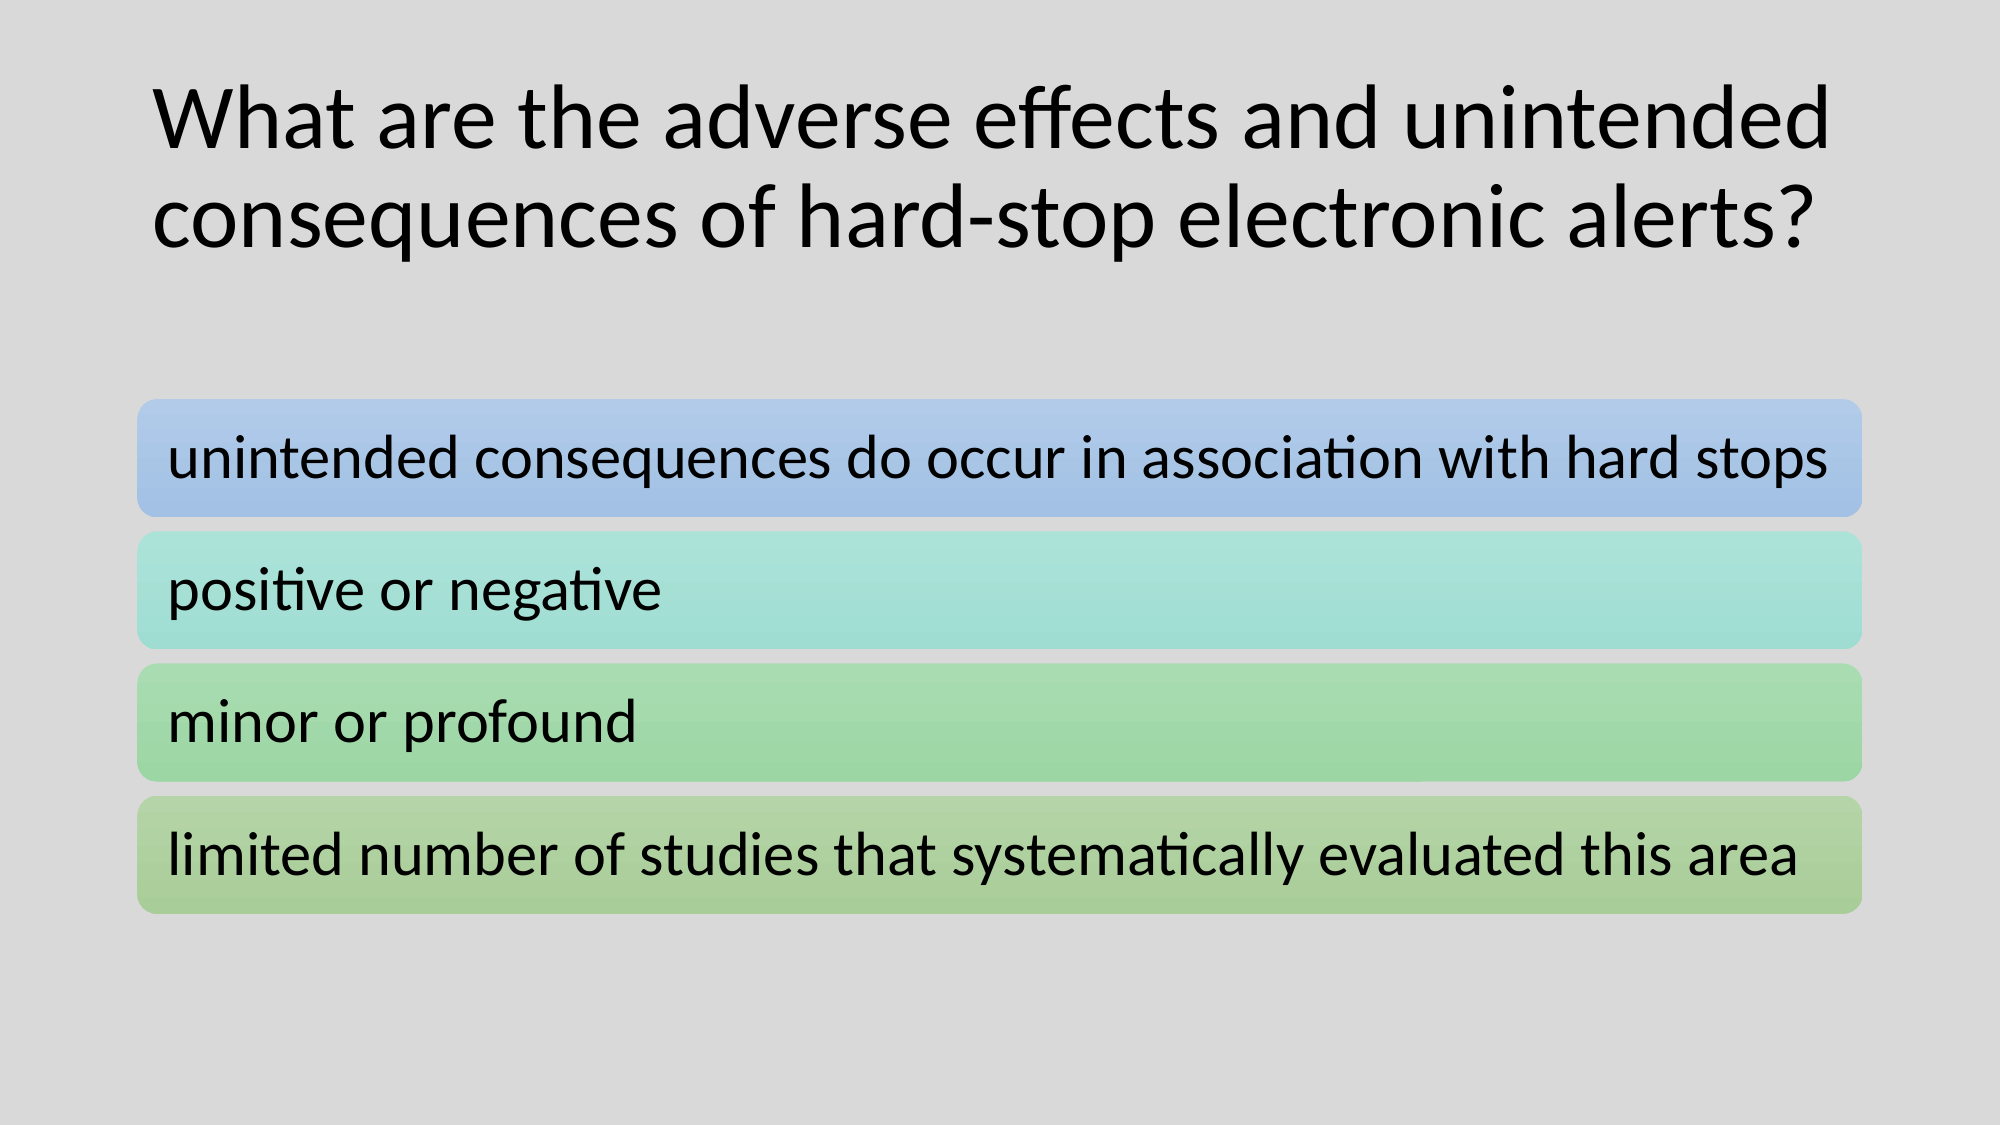

# What are the adverse effects and unintended consequences of hard-stop electronic alerts?
unintended consequences do occur in association with hard stops
positive or negative
minor or profound
limited number of studies that systematically evaluated this area